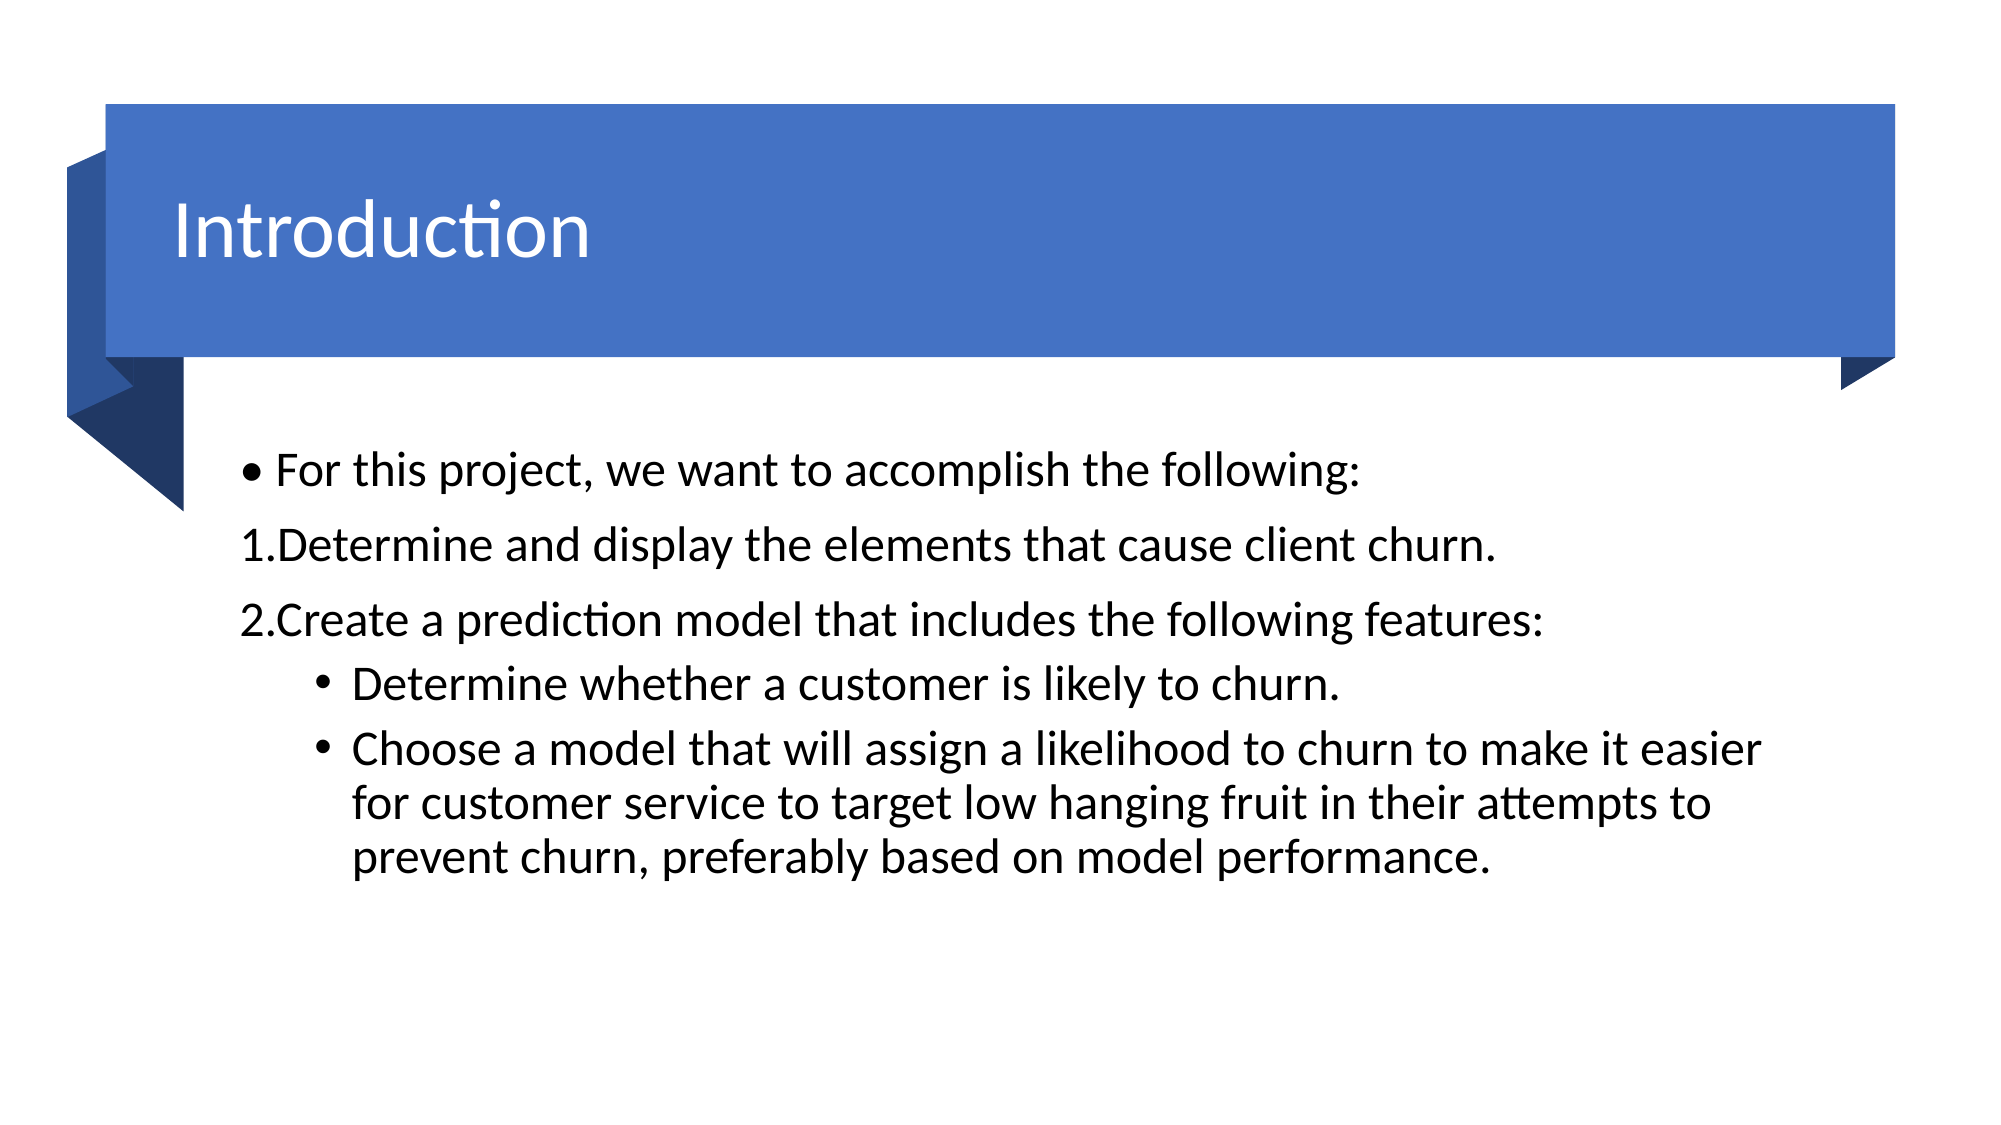

# Introduction

• For this project, we want to accomplish the following:
1.Determine and display the elements that cause client churn.
2.Create a prediction model that includes the following features:
Determine whether a customer is likely to churn.
Choose a model that will assign a likelihood to churn to make it easier for customer service to target low hanging fruit in their attempts to prevent churn, preferably based on model performance.